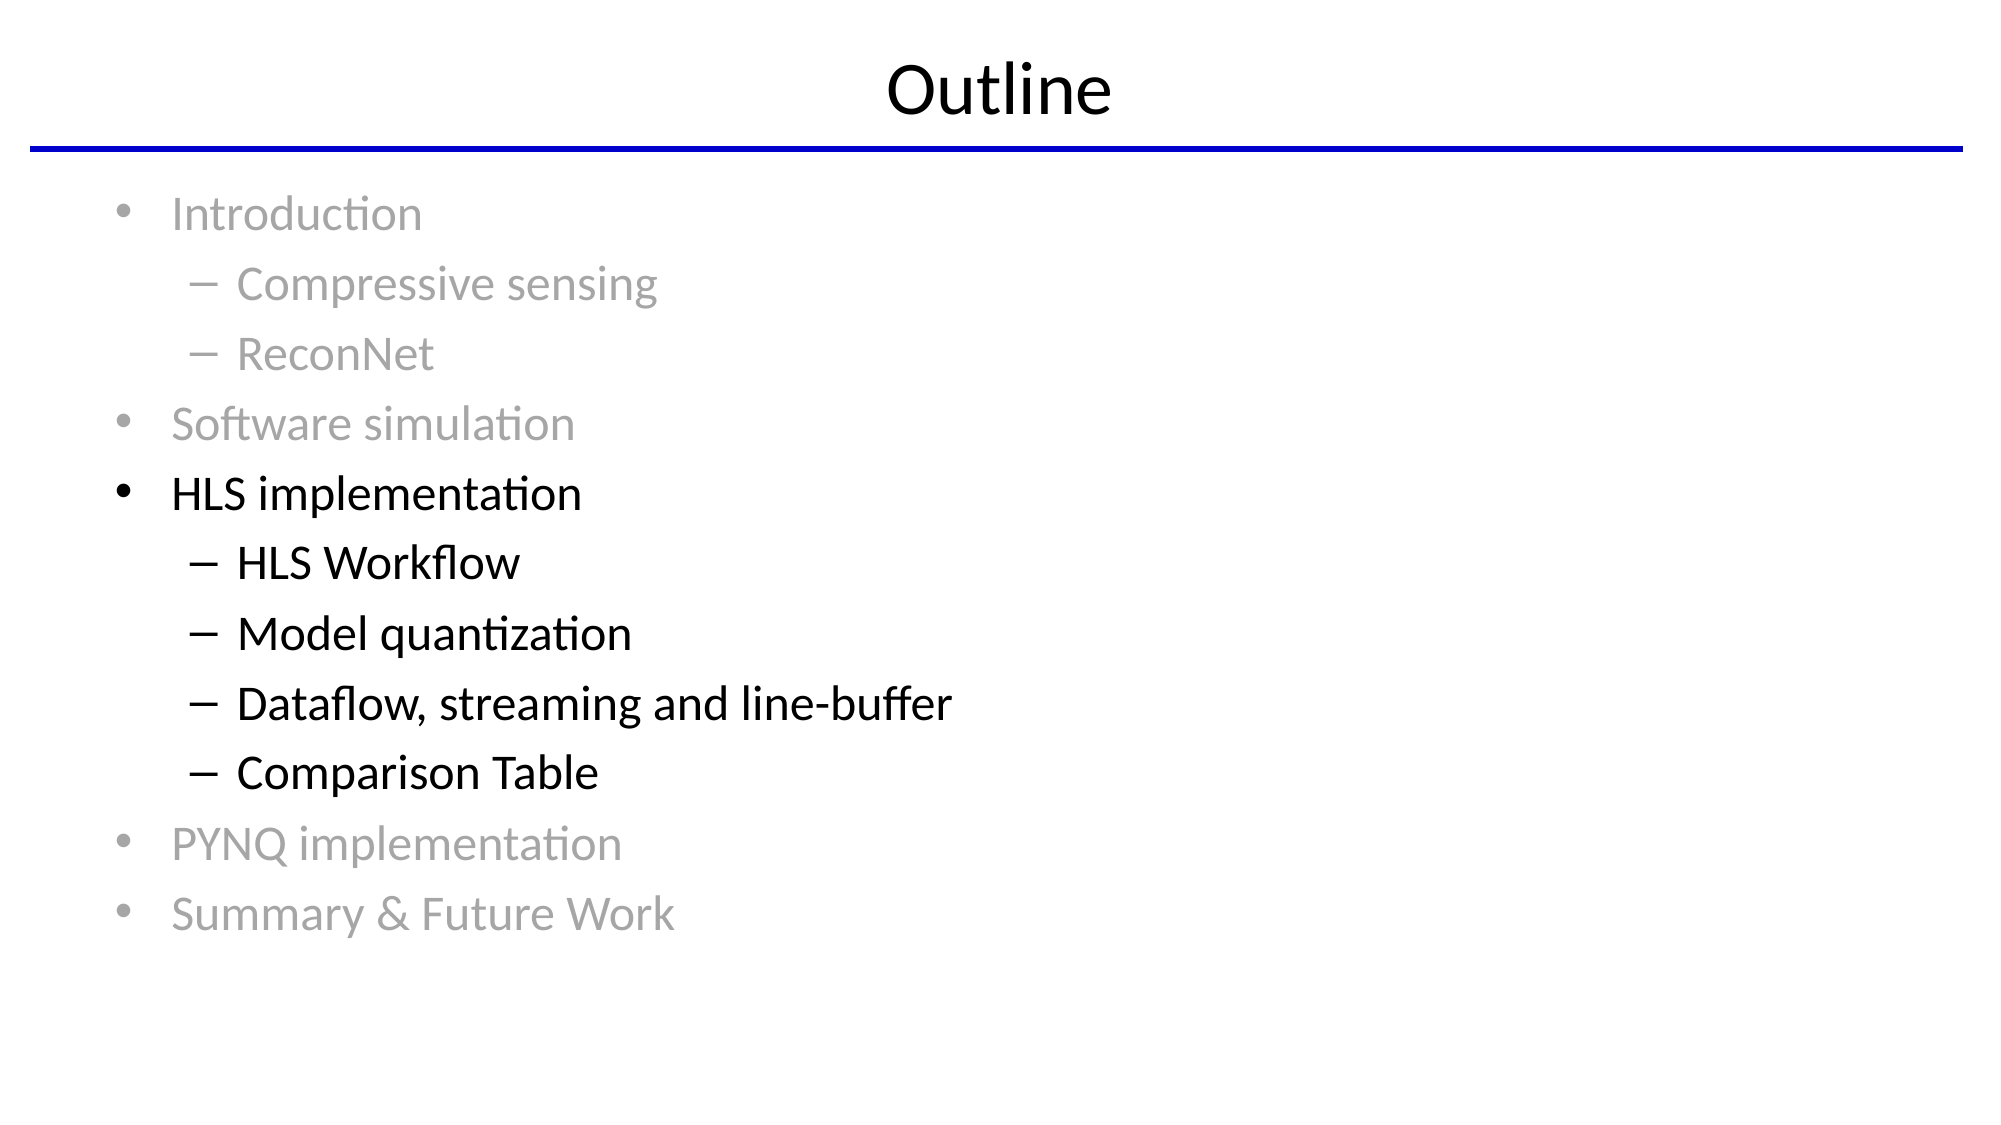

# Outline
Introduction
Compressive sensing
ReconNet
Software simulation
HLS implementation
HLS Workflow
Model quantization
Dataflow, streaming and line-buffer
Comparison Table
PYNQ implementation
Summary & Future Work